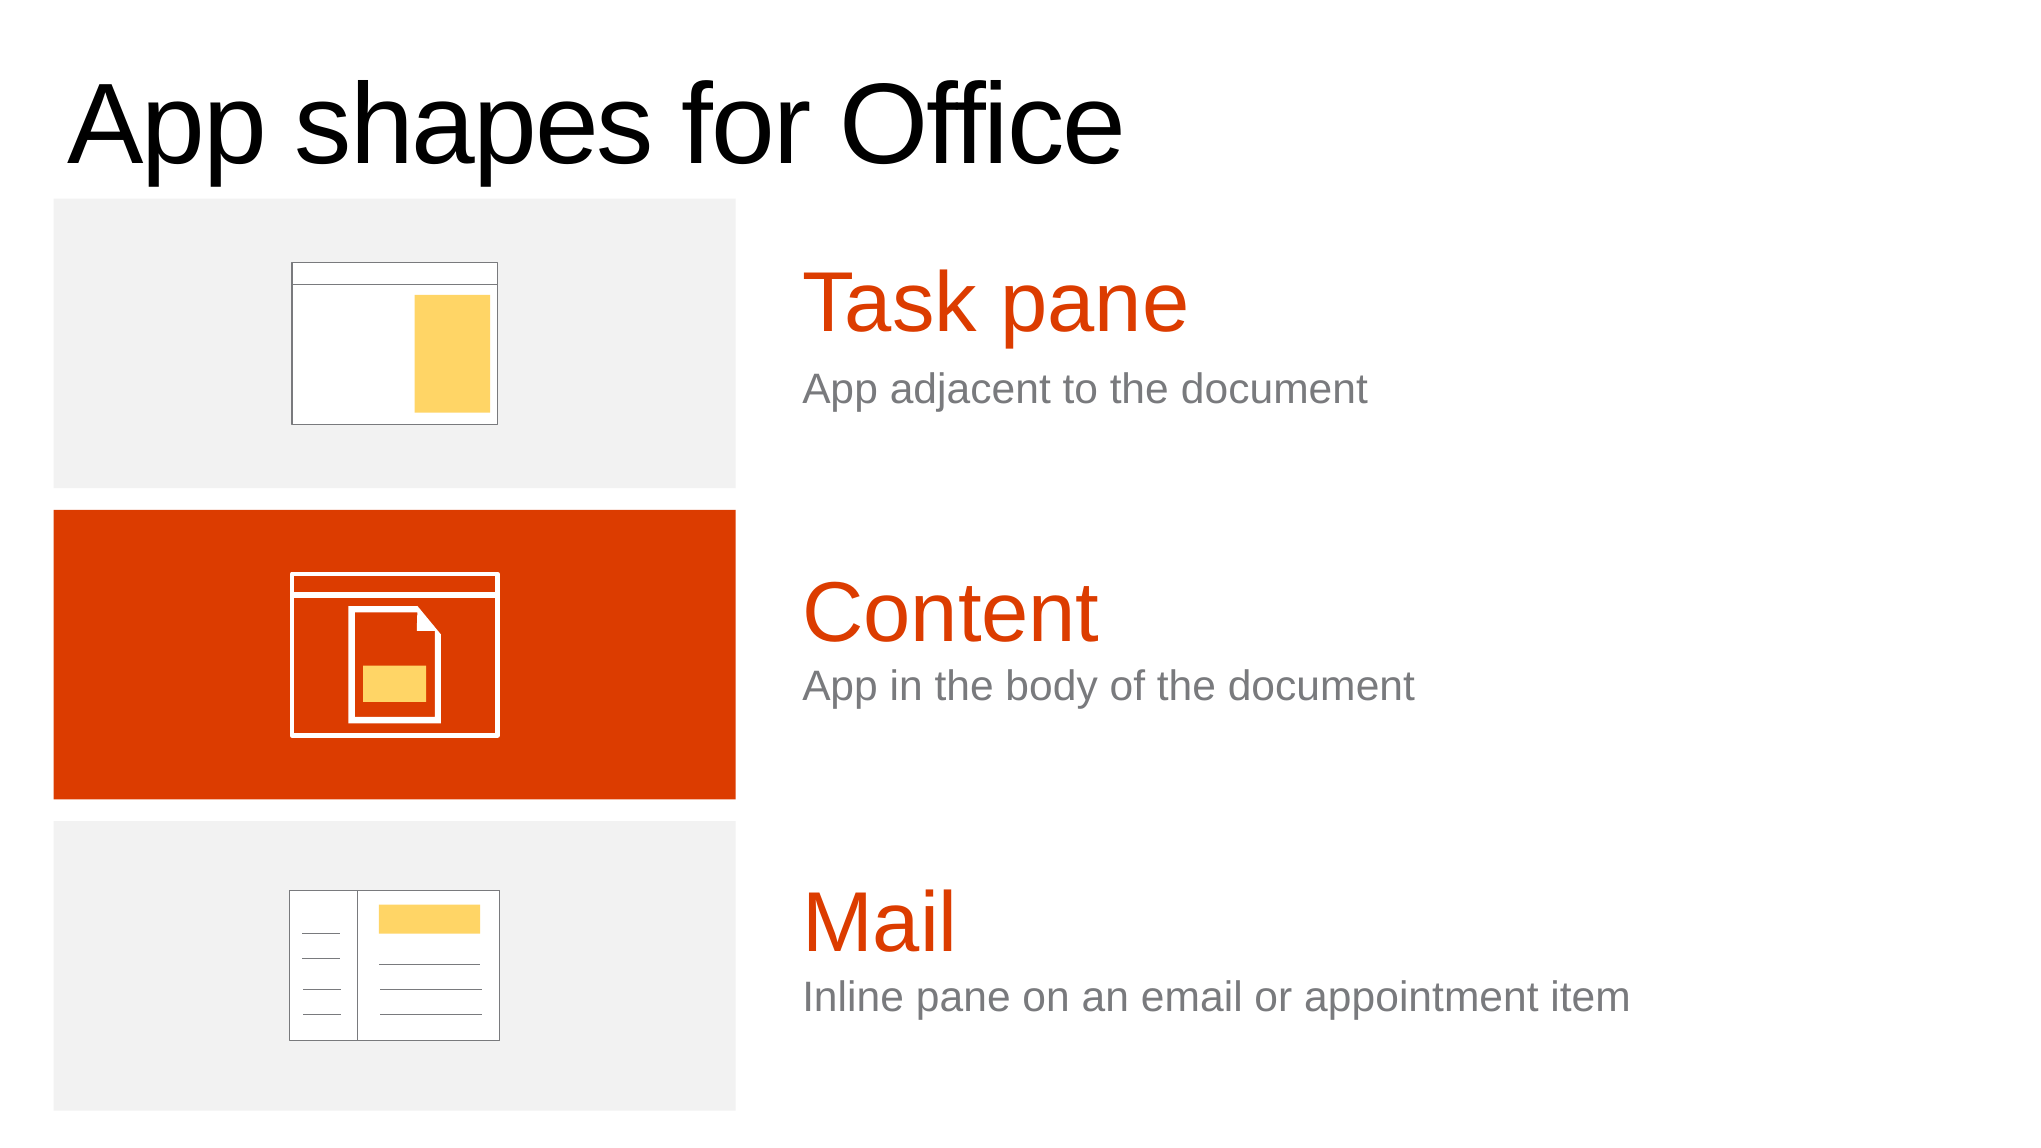

# App shapes for Office

Task pane
App adjacent to the document

Content
App in the body of the document

Mail
Inline pane on an email or appointment item